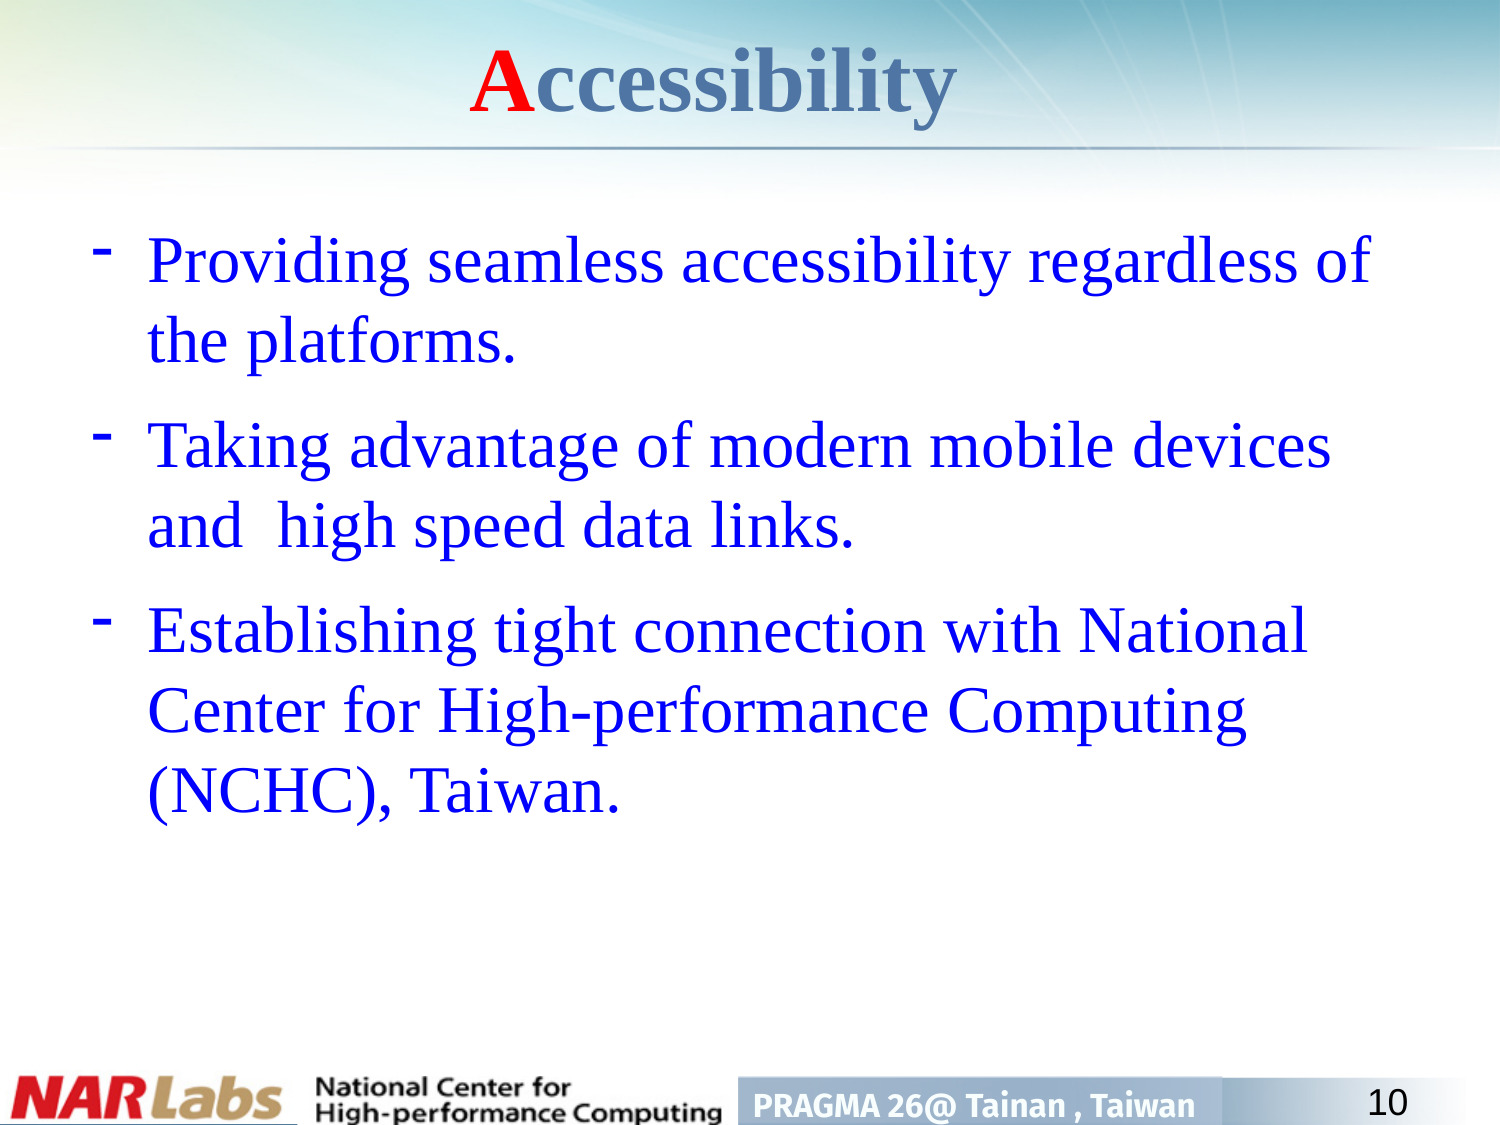

# Accessibility
Providing seamless accessibility regardless of the platforms.
Taking advantage of modern mobile devices and  high speed data links.
Establishing tight connection with National Center for High-performance Computing (NCHC), Taiwan.

10